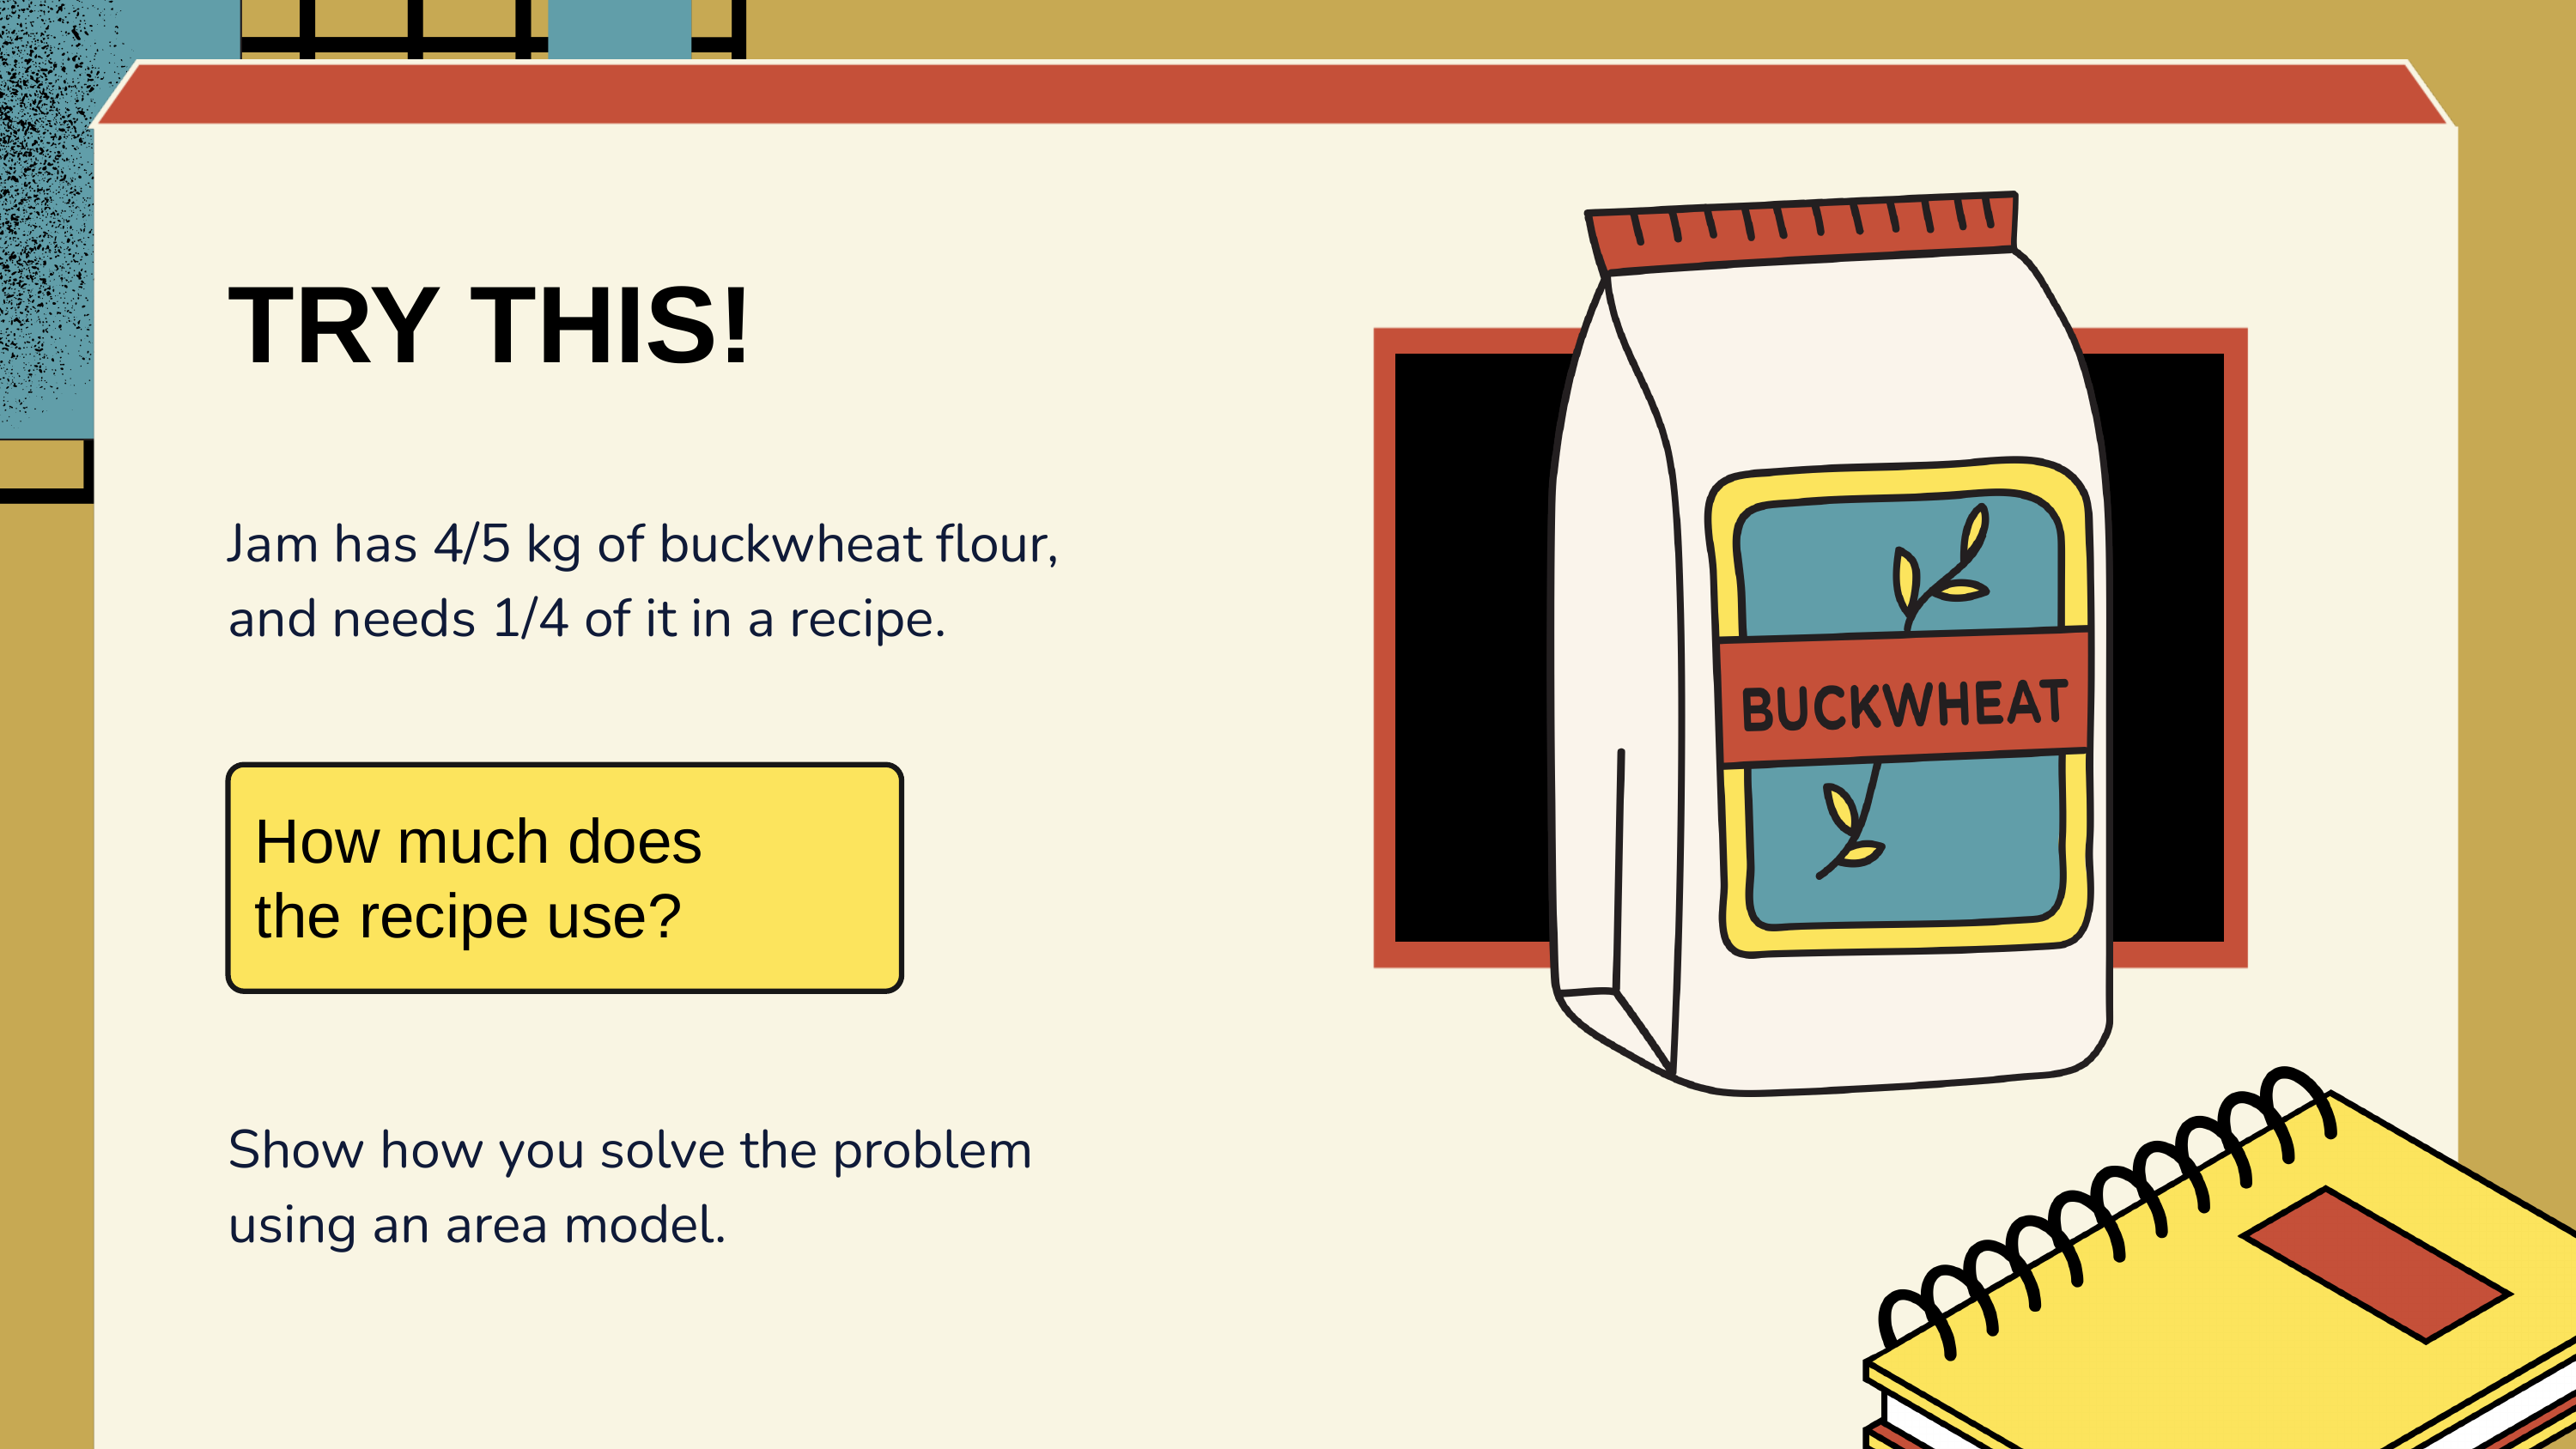

TRY THIS!

Jam has 4/5 kg of buckwheat flour, and needs 1/4 of it in a recipe.

How much does
the recipe use?

Show how you solve the problem using an area model.